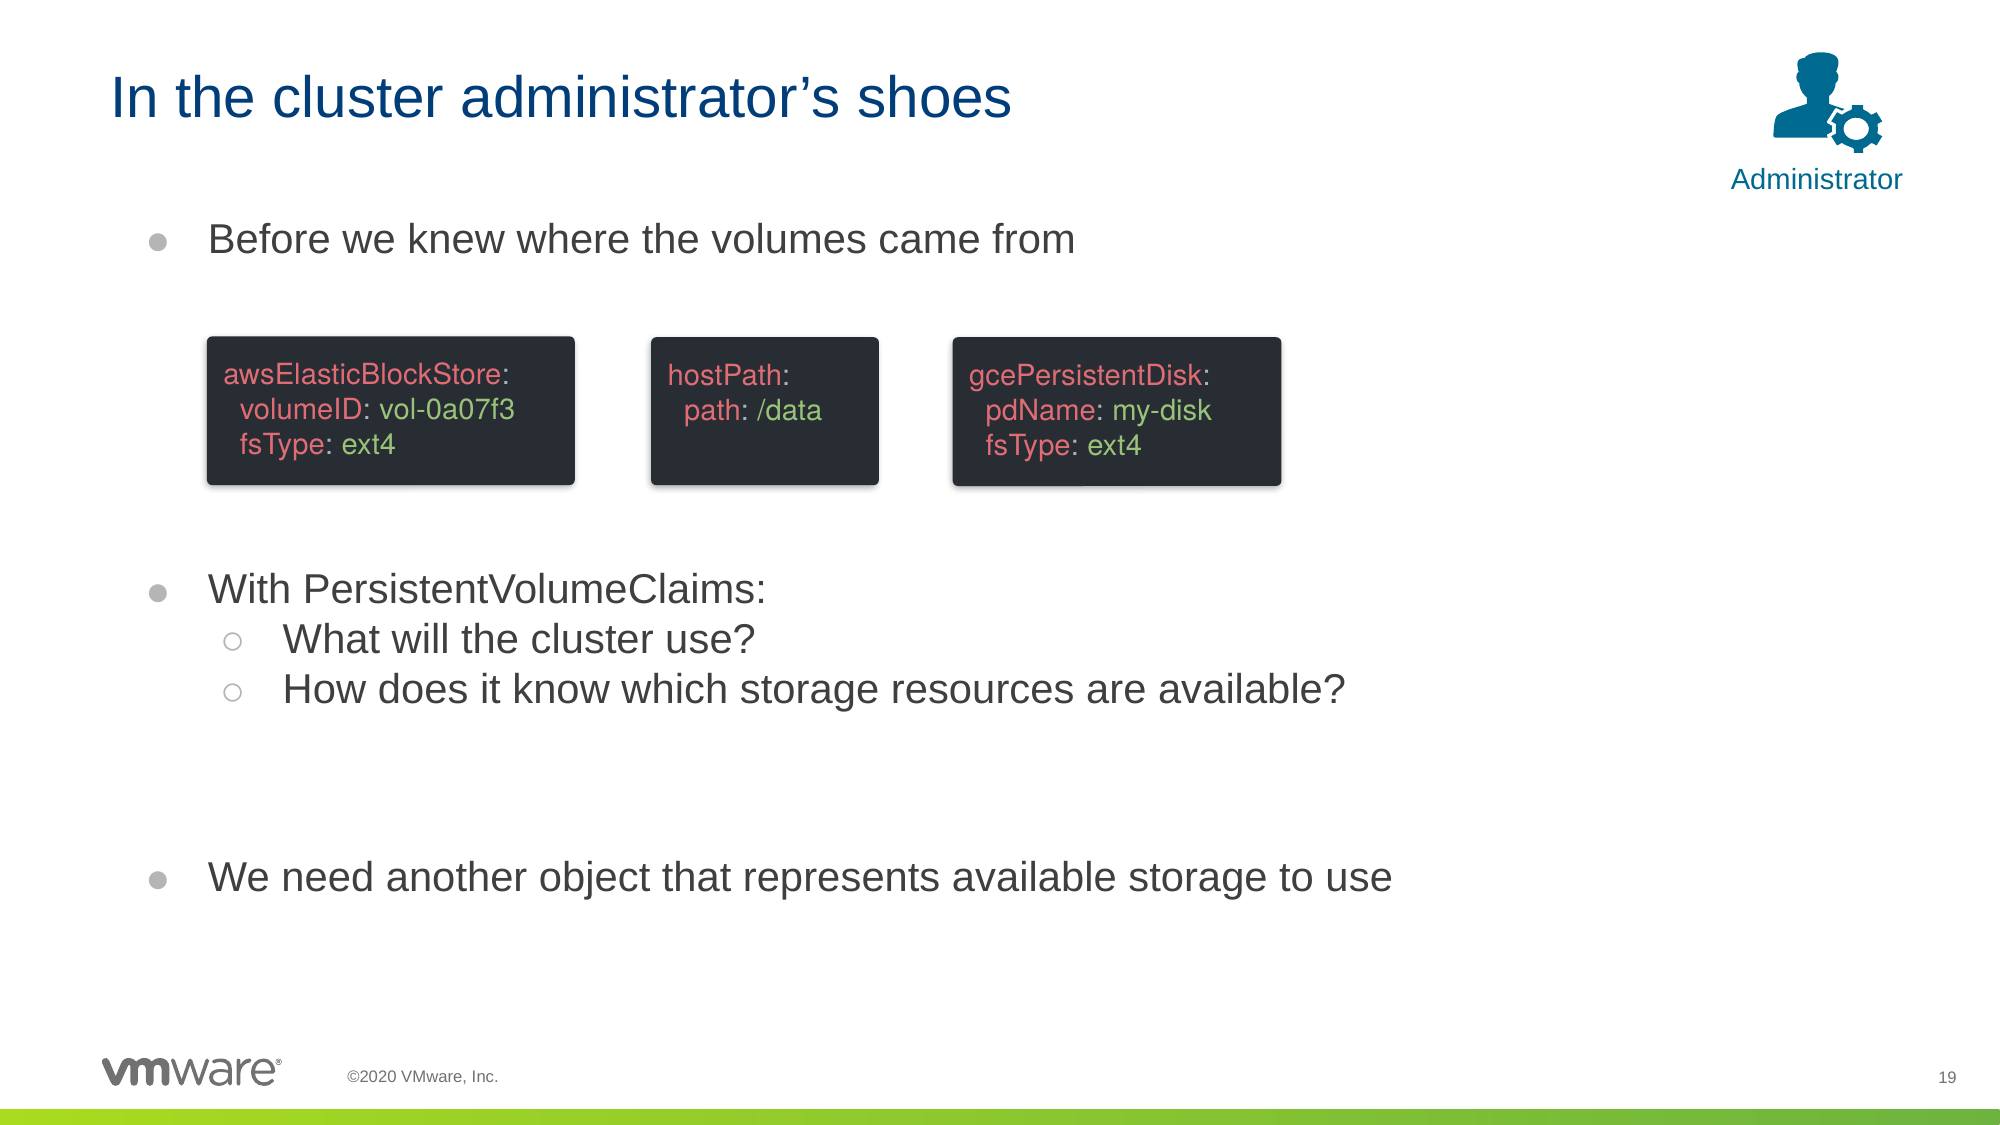

Administrator
# In the cluster administrator’s shoes
Before we knew where the volumes came from
awsElasticBlockStore:
  volumeID: vol-0a07f3
  fsType: ext4

gcePersistentDisk:
  pdName: my-disk
  fsType: ext4

hostPath:
  path: /data
With PersistentVolumeClaims:
What will the cluster use?
How does it know which storage resources are available?
We need another object that represents available storage to use